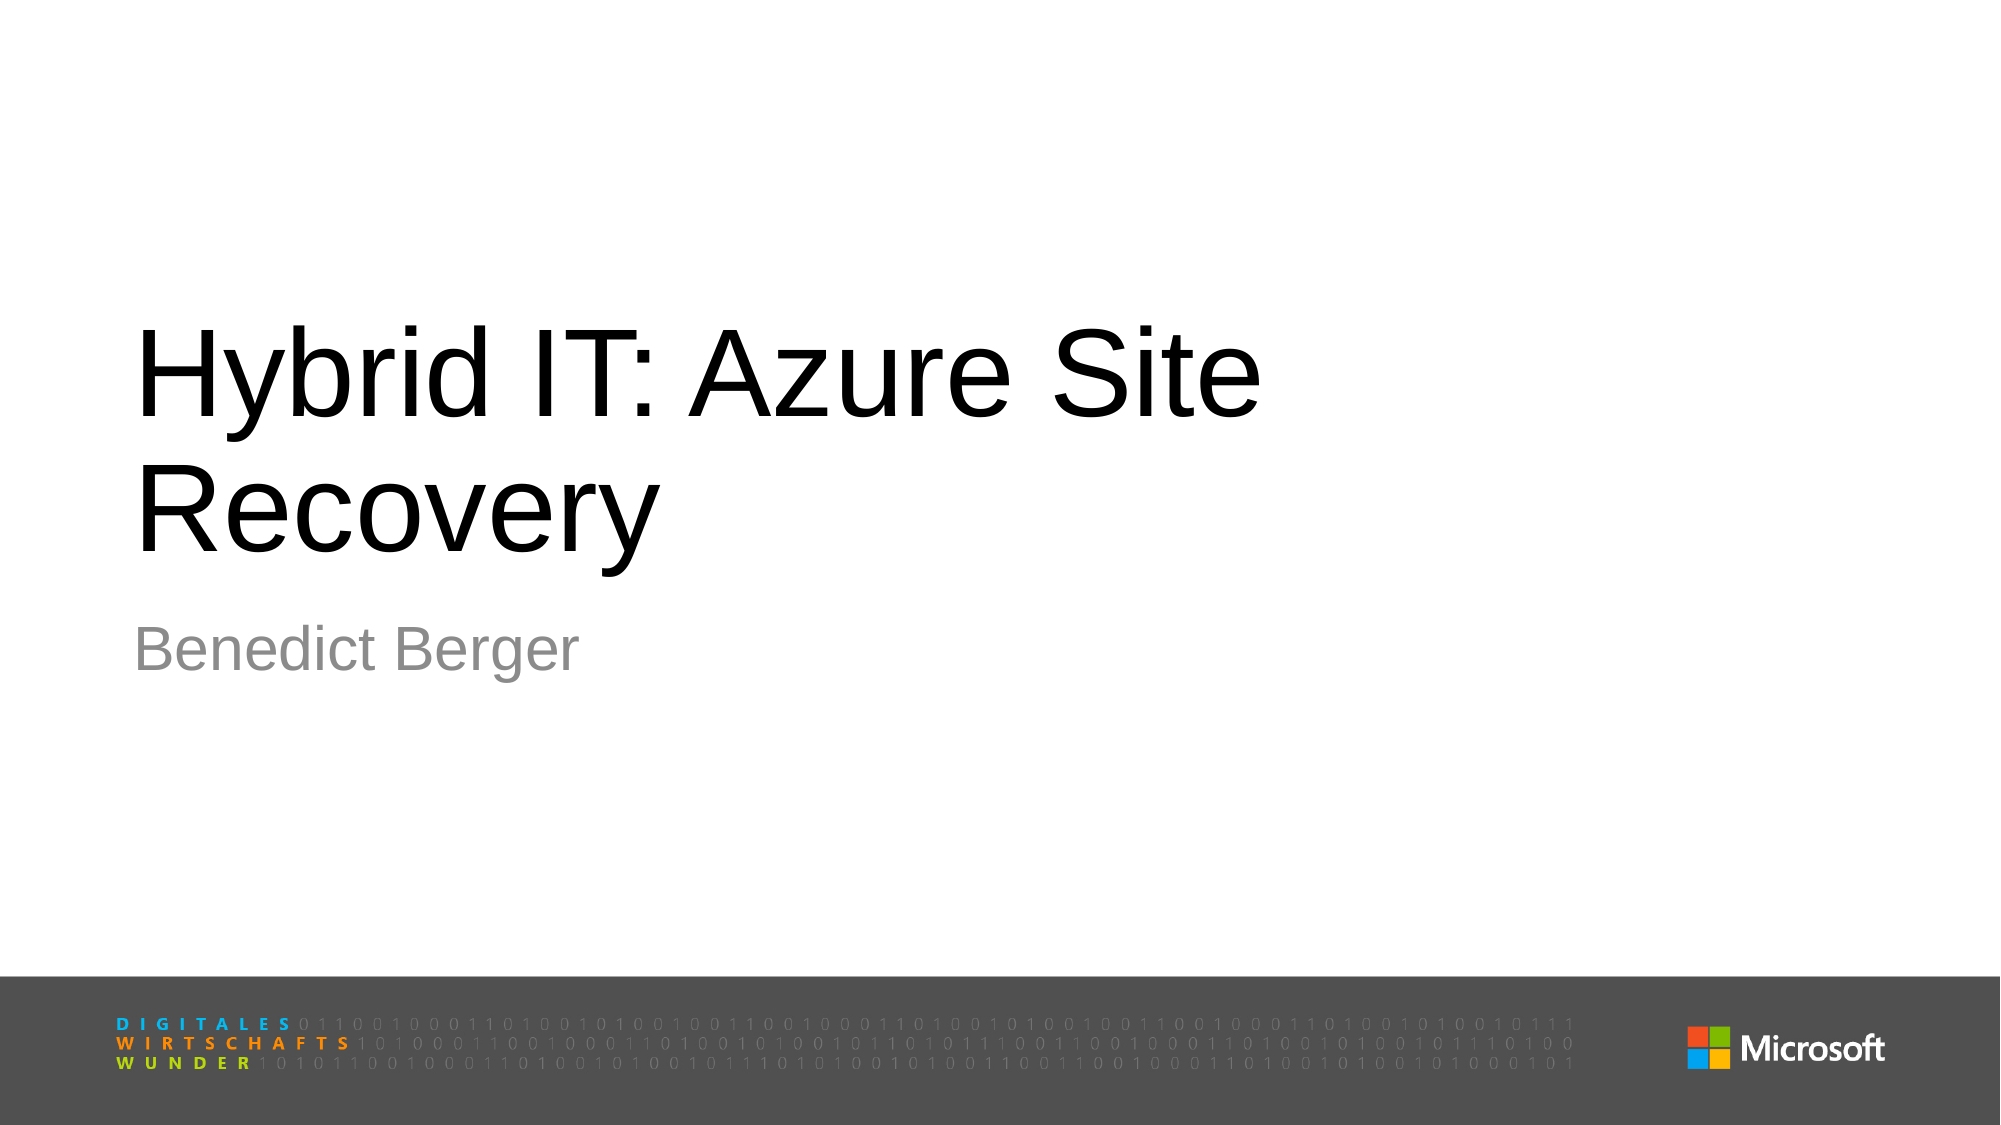

# Hybrid IT: Azure Site Recovery
Benedict Berger